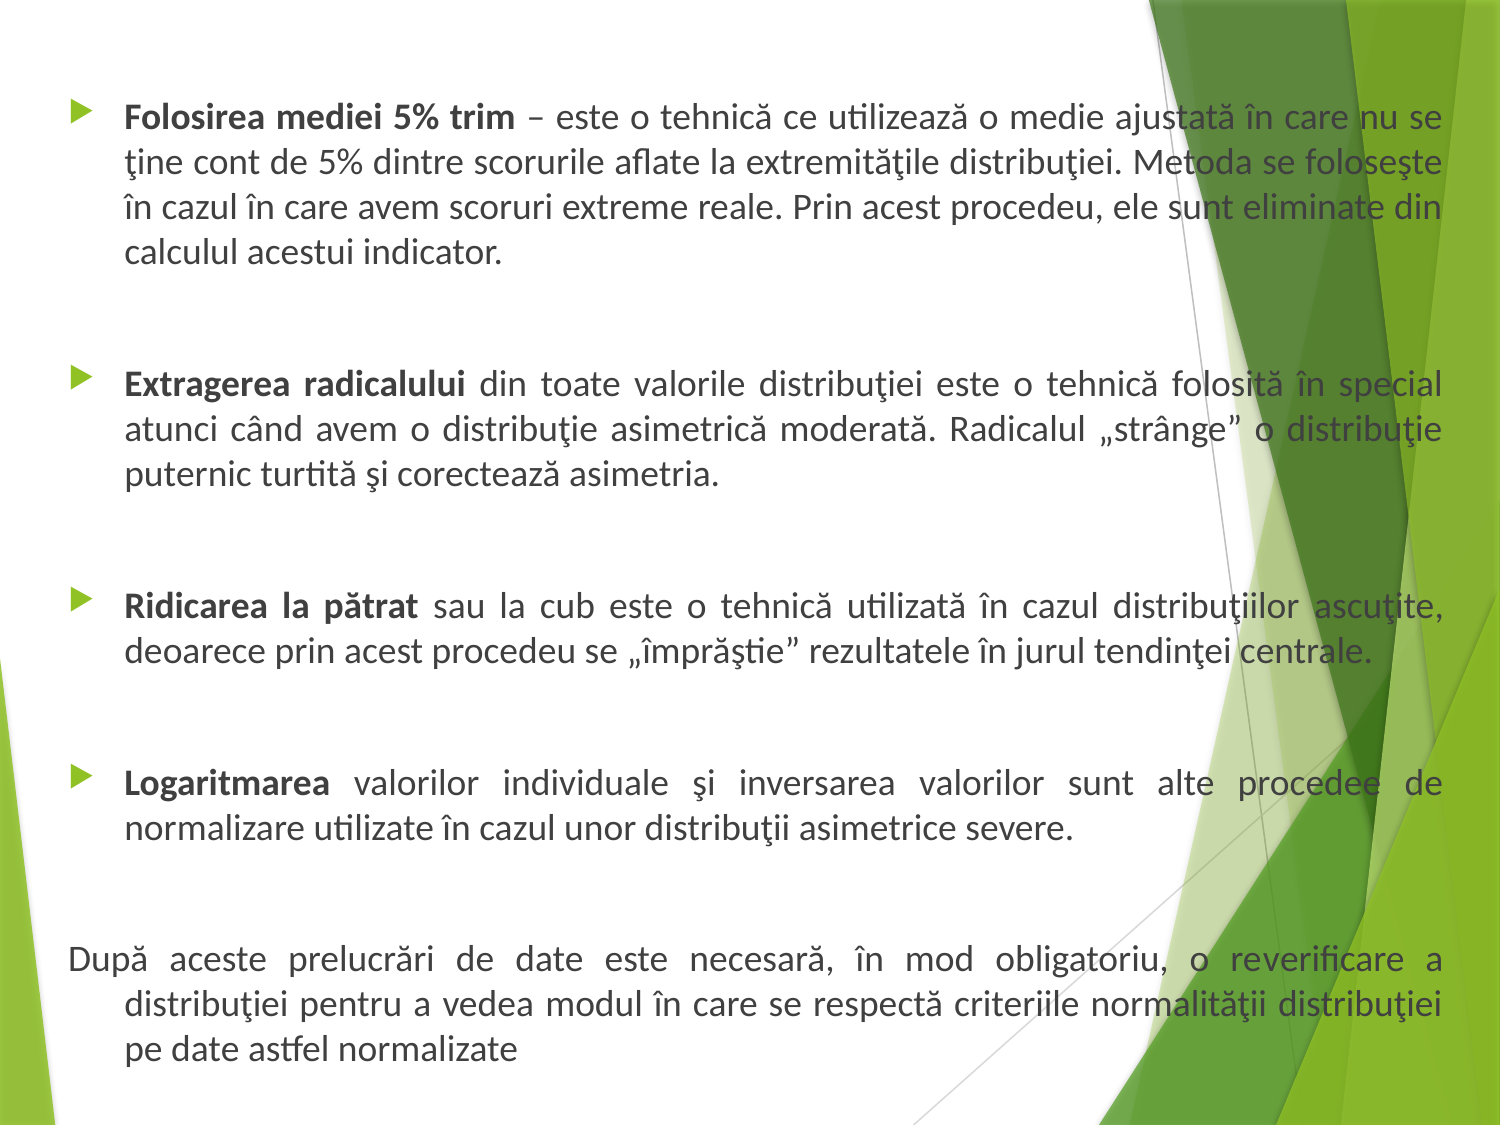

Folosirea mediei 5% trim – este o tehnică ce utilizează o medie ajustată în care nu se ţine cont de 5% dintre scorurile aflate la extremităţile distribuţiei. Metoda se foloseşte în cazul în care avem scoruri extreme reale. Prin acest procedeu, ele sunt eliminate din calculul acestui indicator.

Extragerea radicalului din toate valorile distribuţiei este o tehnică folosită în special atunci când avem o distribuţie asimetrică moderată. Radicalul „strânge” o distribuţie puternic turtită şi corectează asimetria.

Ridicarea la pătrat sau la cub este o tehnică utilizată în cazul distribuţiilor ascuţite, deoarece prin acest procedeu se „împrăştie” rezultatele în jurul tendinţei centrale.

Logaritmarea valorilor individuale şi inversarea valorilor sunt alte procedee de normalizare utilizate în cazul unor distribuţii asimetrice severe.

După aceste prelucrări de date este necesară, în mod obligatoriu, o reverificare a distribuţiei pentru a vedea modul în care se respectă criteriile normalităţii distribuţiei pe date astfel normalizate